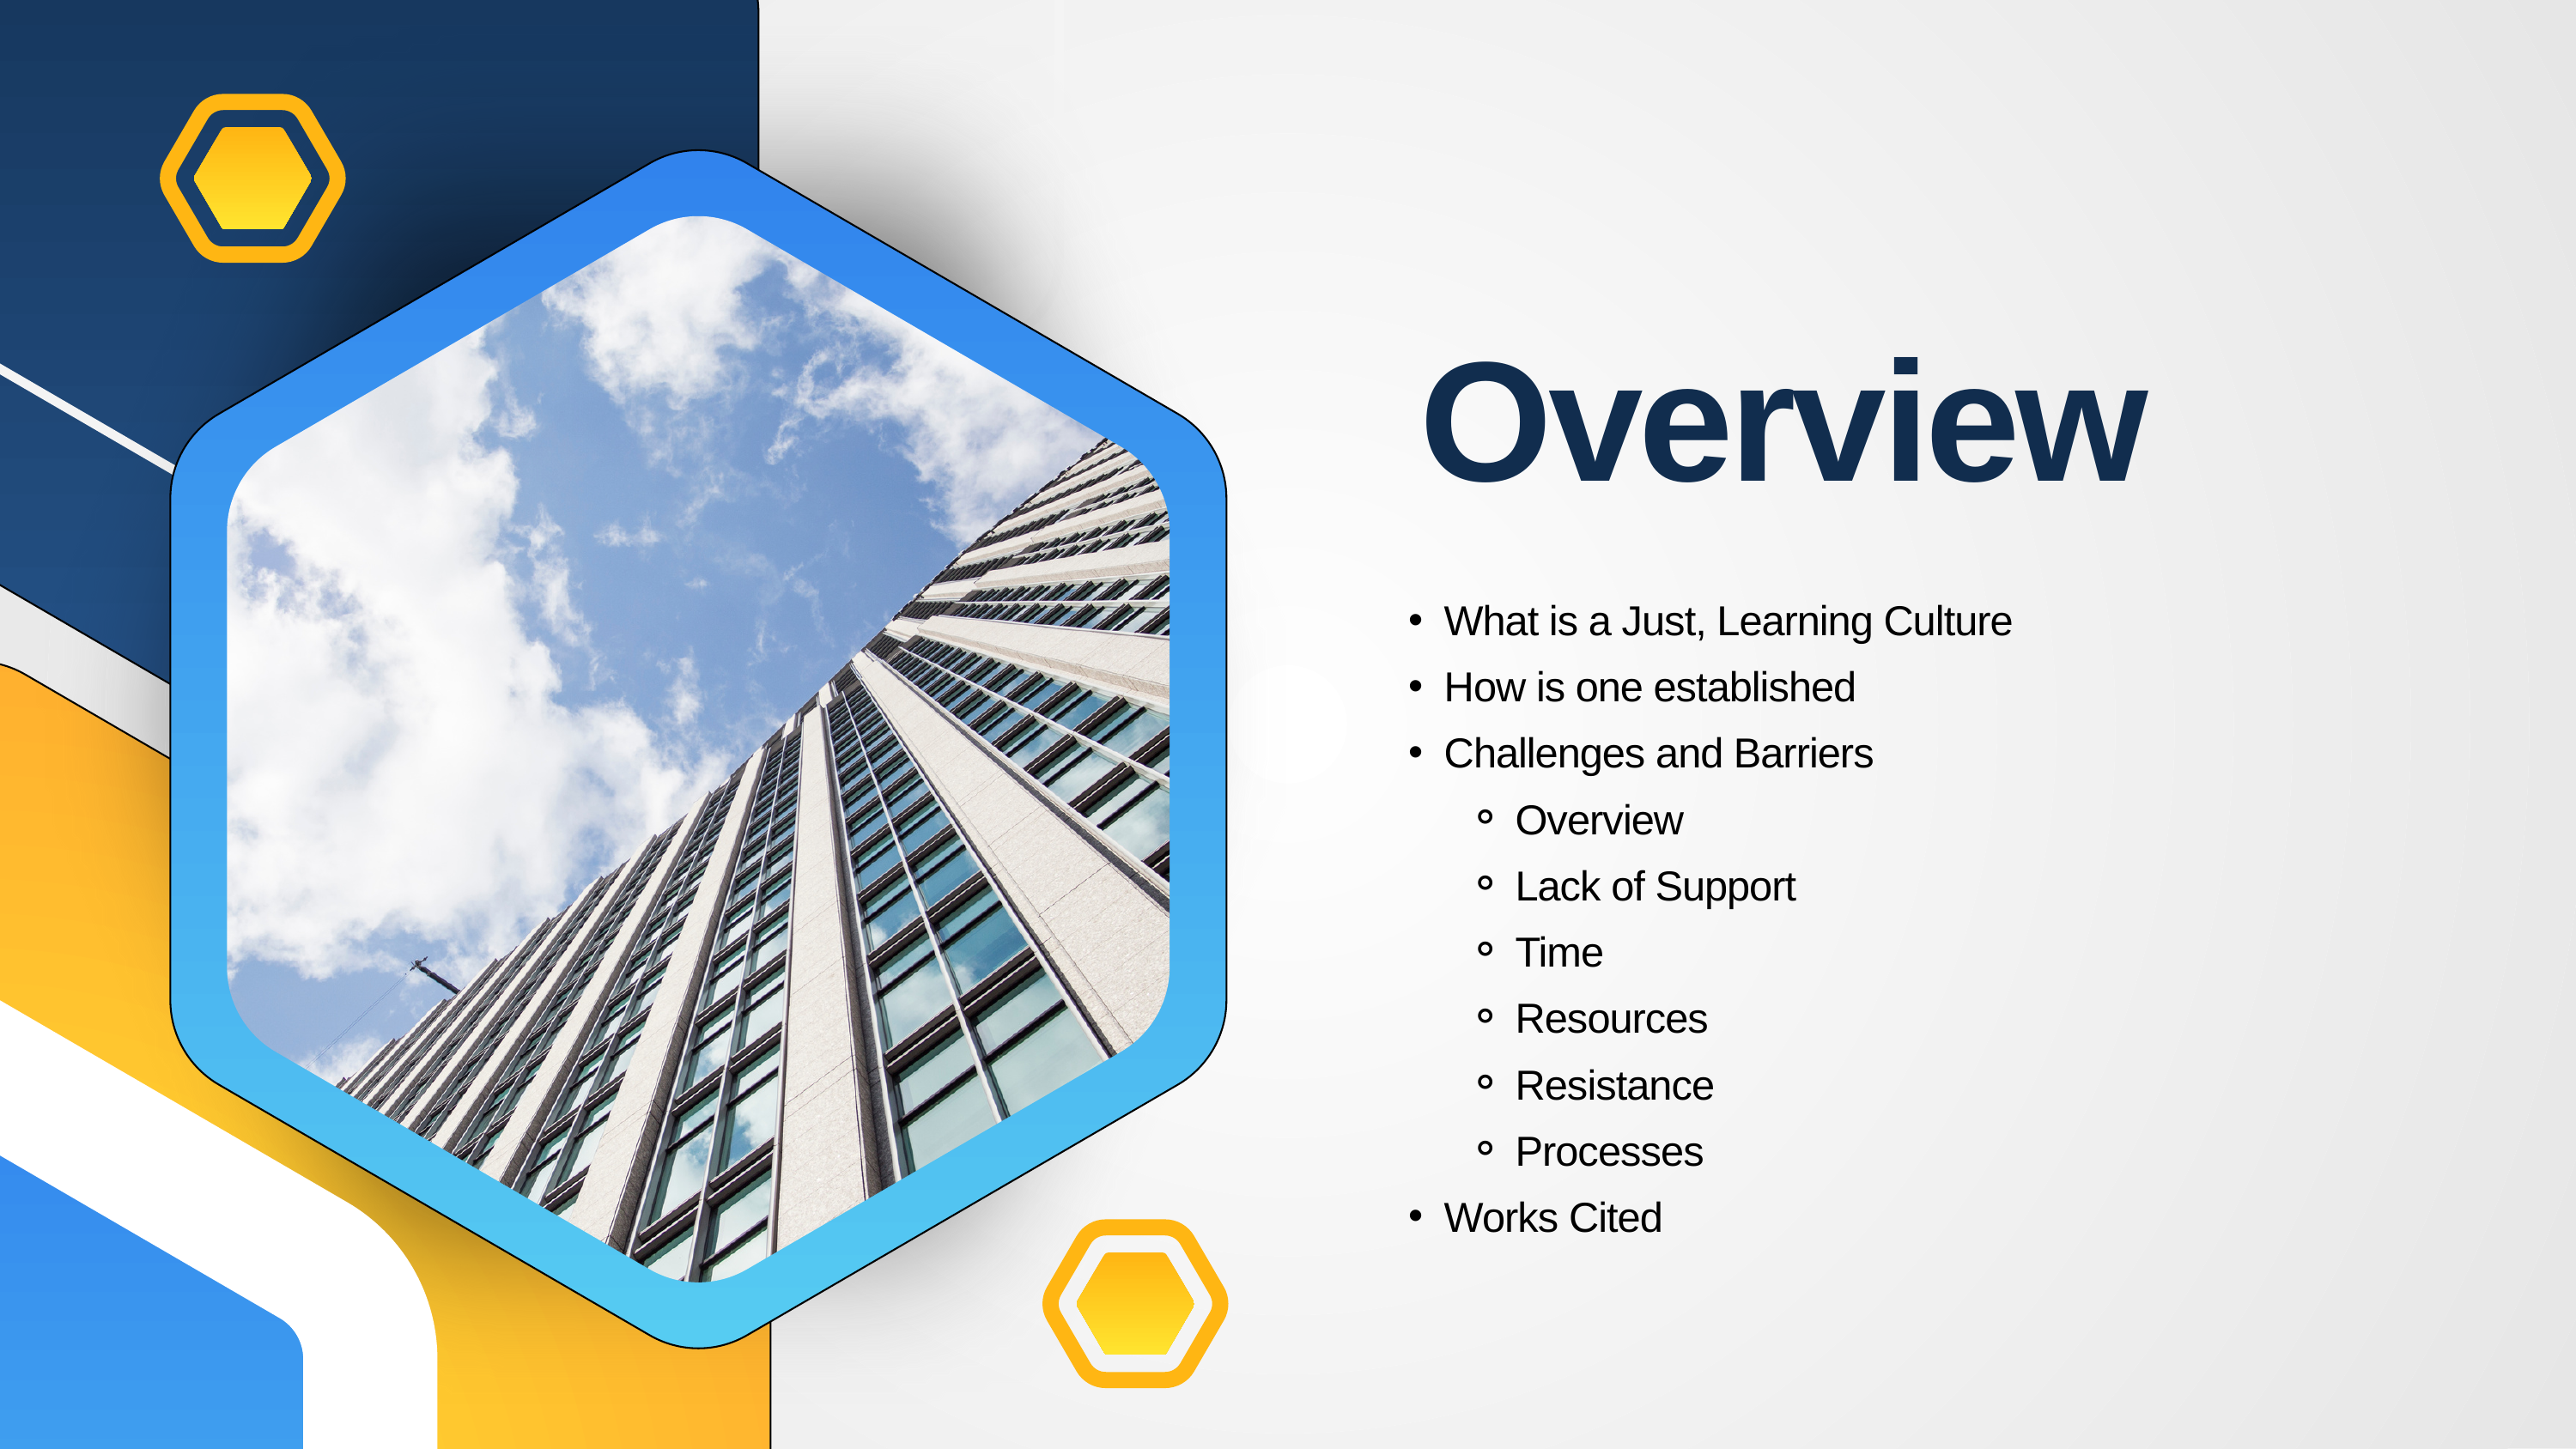

Overview
What is a Just, Learning Culture
How is one established
Challenges and Barriers
Overview
Lack of Support
Time
Resources
Resistance
Processes
Works Cited